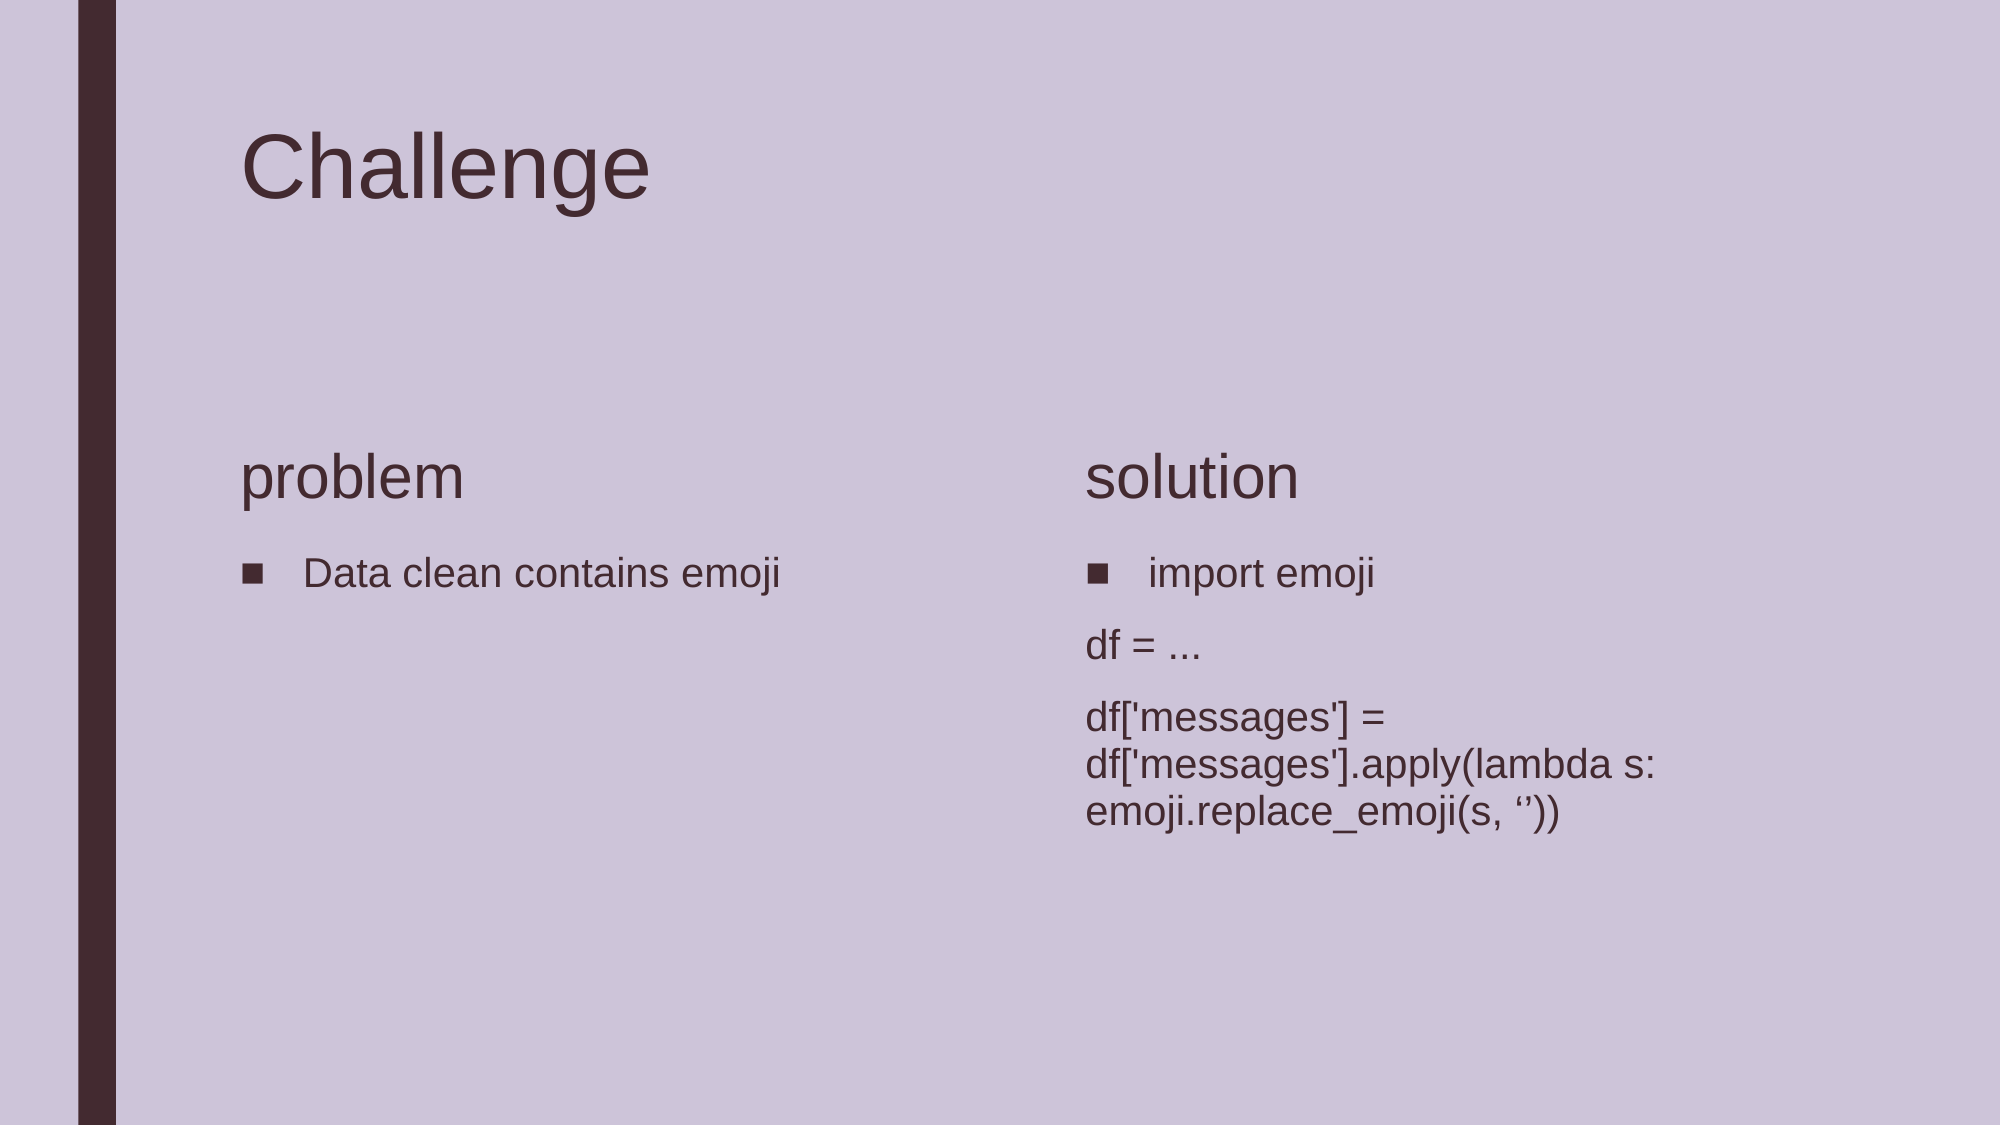

# Challenge
problem
solution
Data clean contains emoji
import emoji
df = ...
df['messages'] = df['messages'].apply(lambda s: emoji.replace_emoji(s, ‘’))